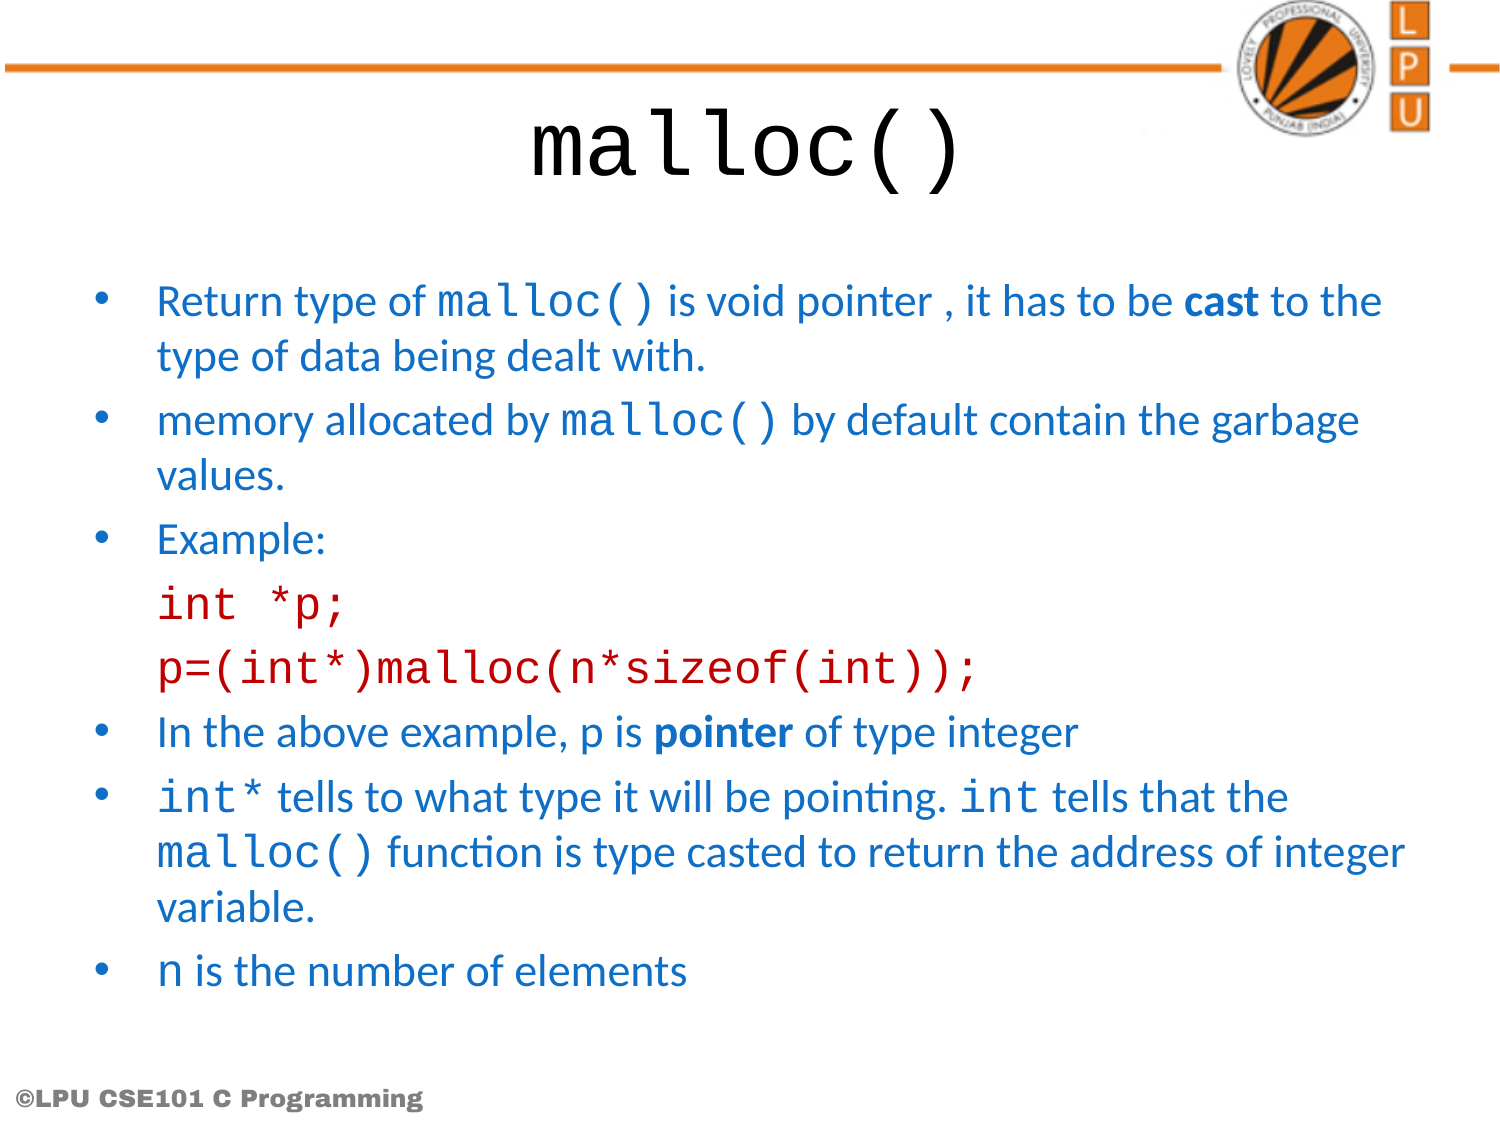

# malloc()
Return type of malloc() is void pointer , it has to be cast to the type of data being dealt with.
memory allocated by malloc() by default contain the garbage values.
Example:
	int *p;
	p=(int*)malloc(n*sizeof(int));
In the above example, p is pointer of type integer
int* tells to what type it will be pointing. int tells that the malloc() function is type casted to return the address of integer variable.
n is the number of elements